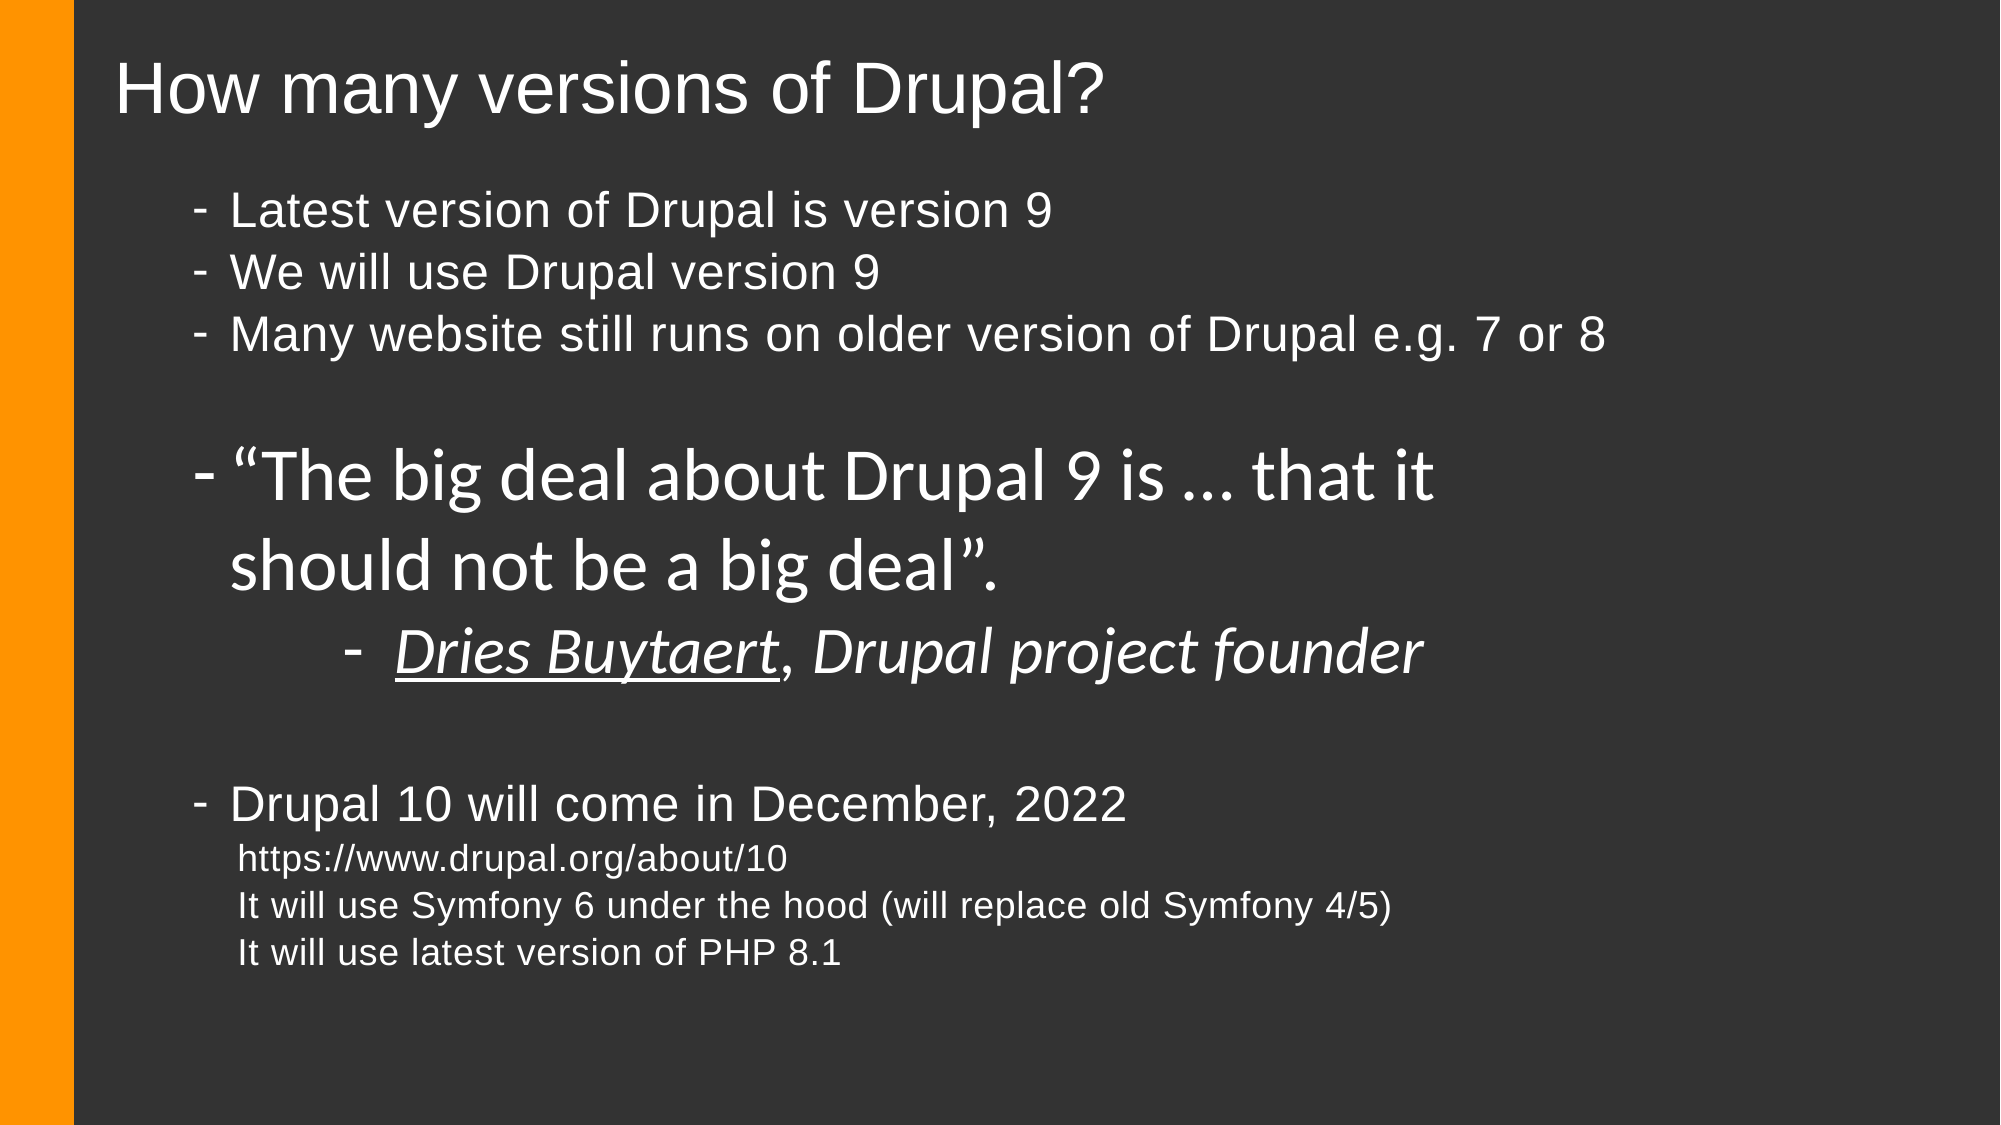

# How many versions of Drupal?
Latest version of Drupal is version 9
We will use Drupal version 9
Many website still runs on older version of Drupal e.g. 7 or 8

“The big deal about Drupal 9 is … that it should not be a big deal”.
 Dries Buytaert, Drupal project founder

Drupal 10 will come in December, 2022
    https://www.drupal.org/about/10
    It will use Symfony 6 under the hood (will replace old Symfony 4/5)
    It will use latest version of PHP 8.1